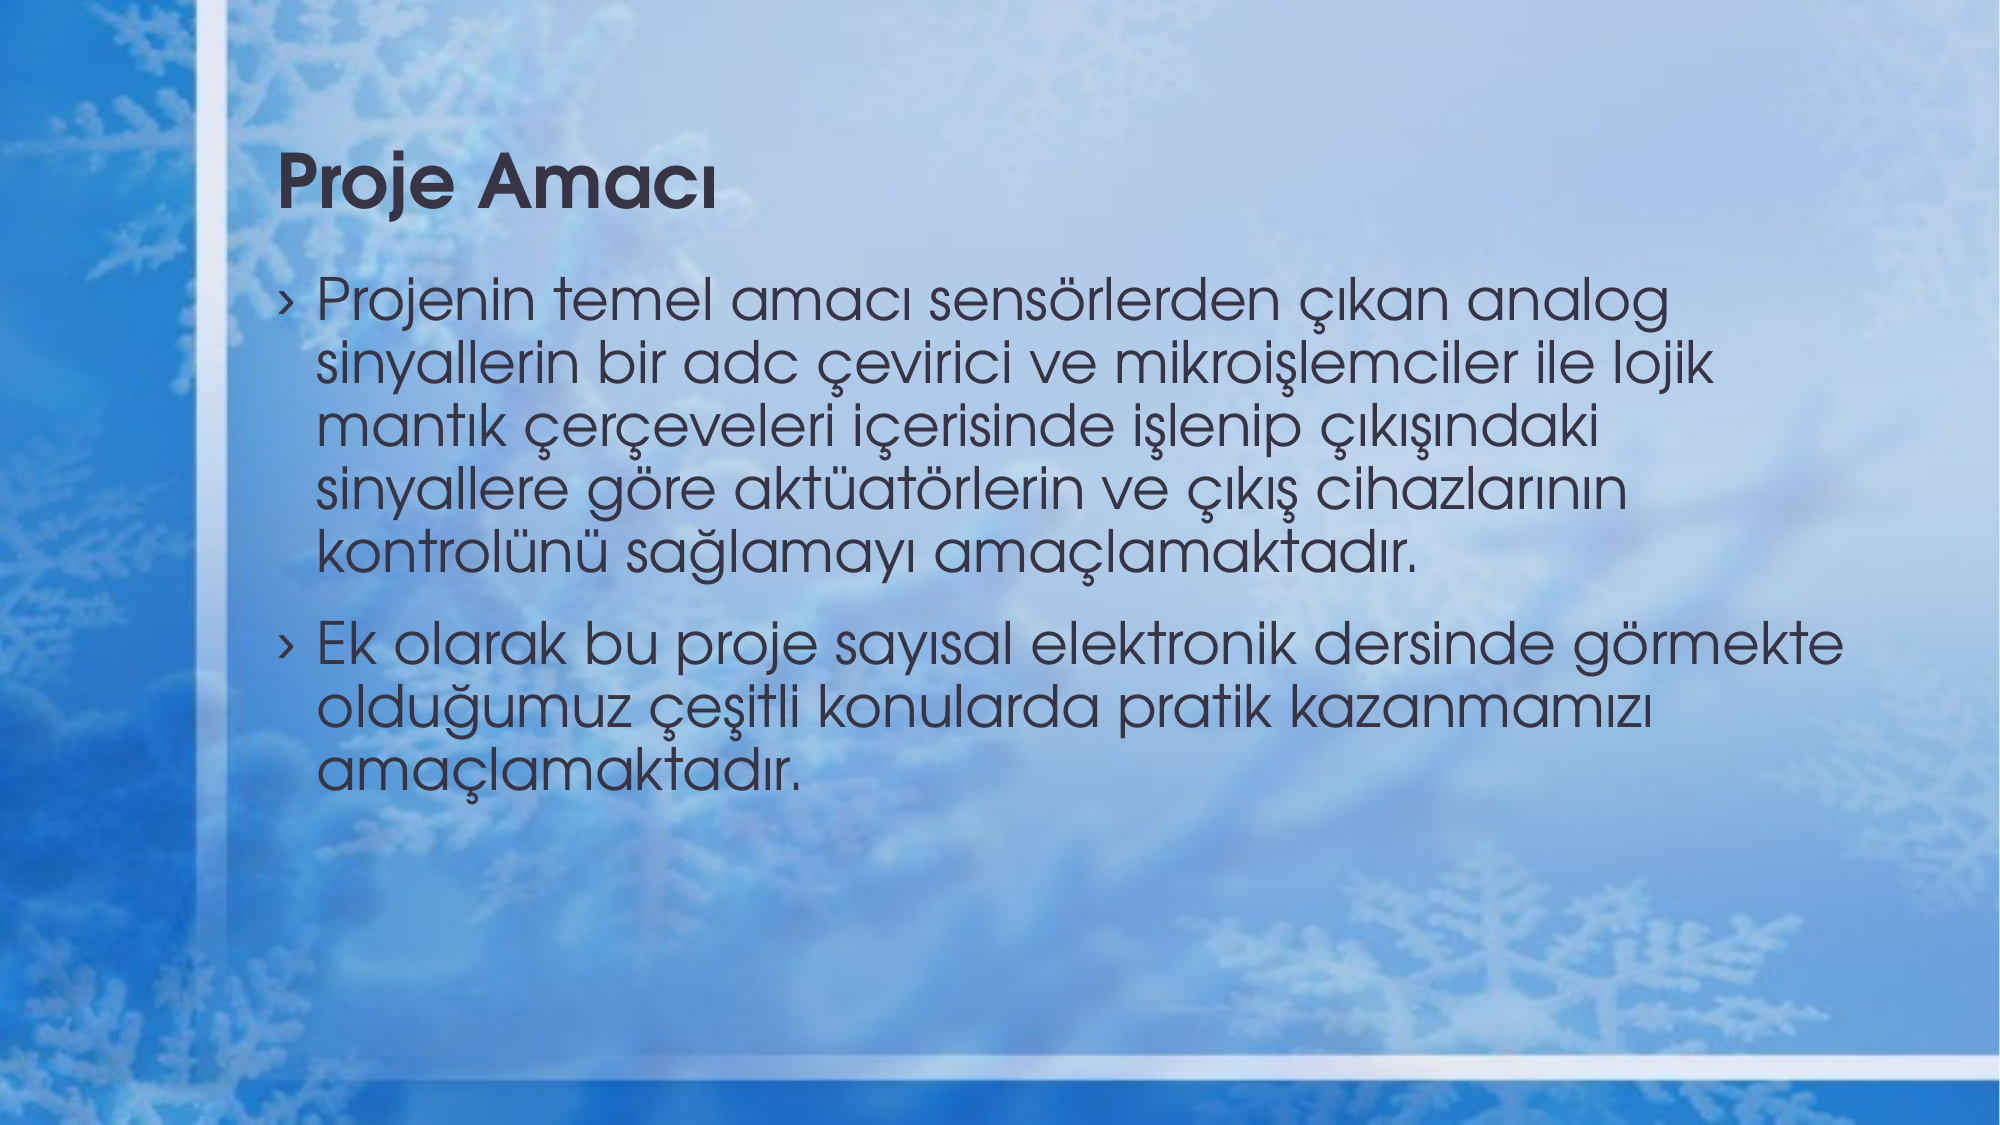

# Proje Amacı
Projenin temel amacı sensörlerden çıkan analog sinyallerin bir adc çevirici ve mikroişlemciler ile lojik mantık çerçeveleri içerisinde işlenip çıkışındaki sinyallere göre aktüatörlerin ve çıkış cihazlarının kontrolünü sağlamayı amaçlamaktadır.
Ek olarak bu proje sayısal elektronik dersinde görmekte olduğumuz çeşitli konularda pratik kazanmamızı amaçlamaktadır.